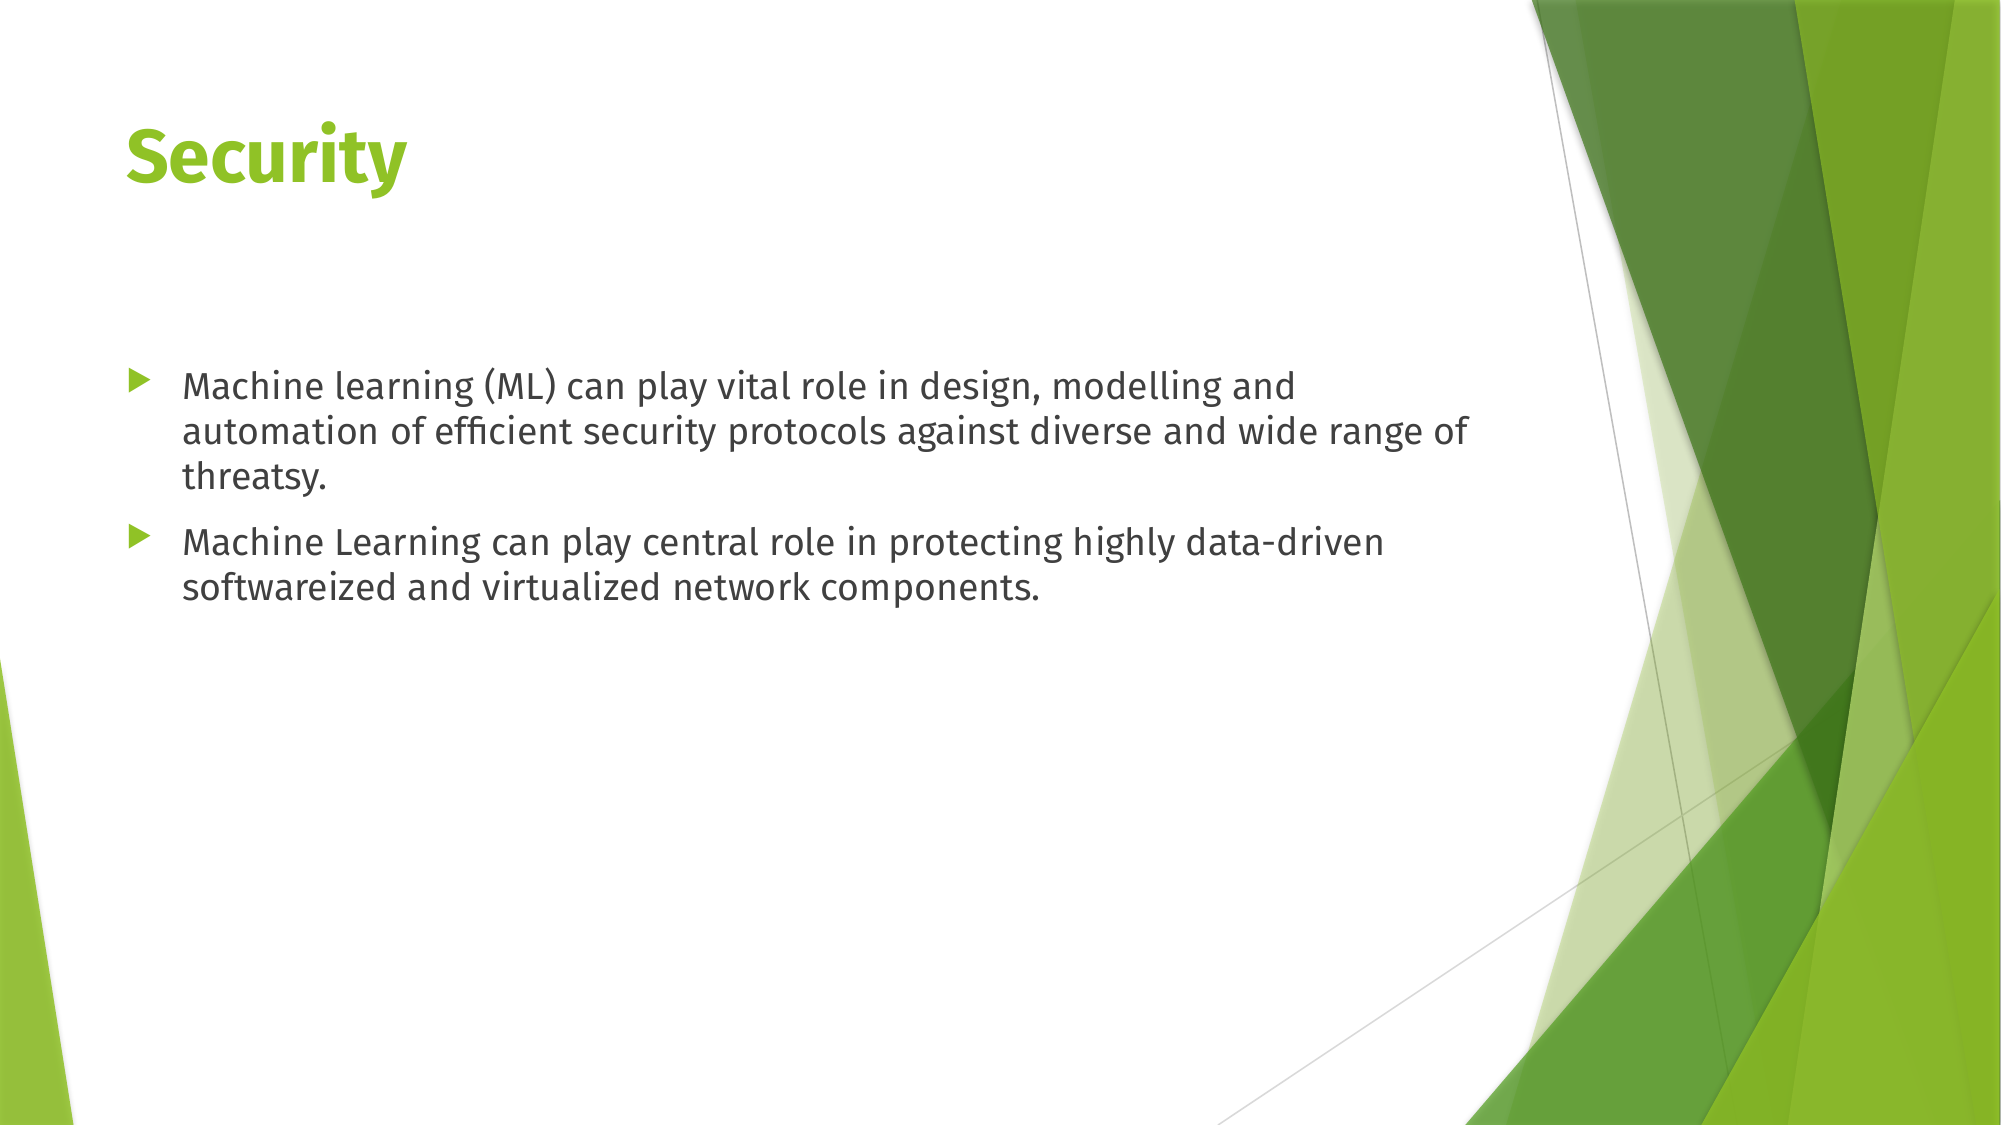

# Security
Machine learning (ML) can play vital role in design, modelling and automation of efficient security protocols against diverse and wide range of threatsy.
Machine Learning can play central role in protecting highly data-driven softwareized and virtualized network components.